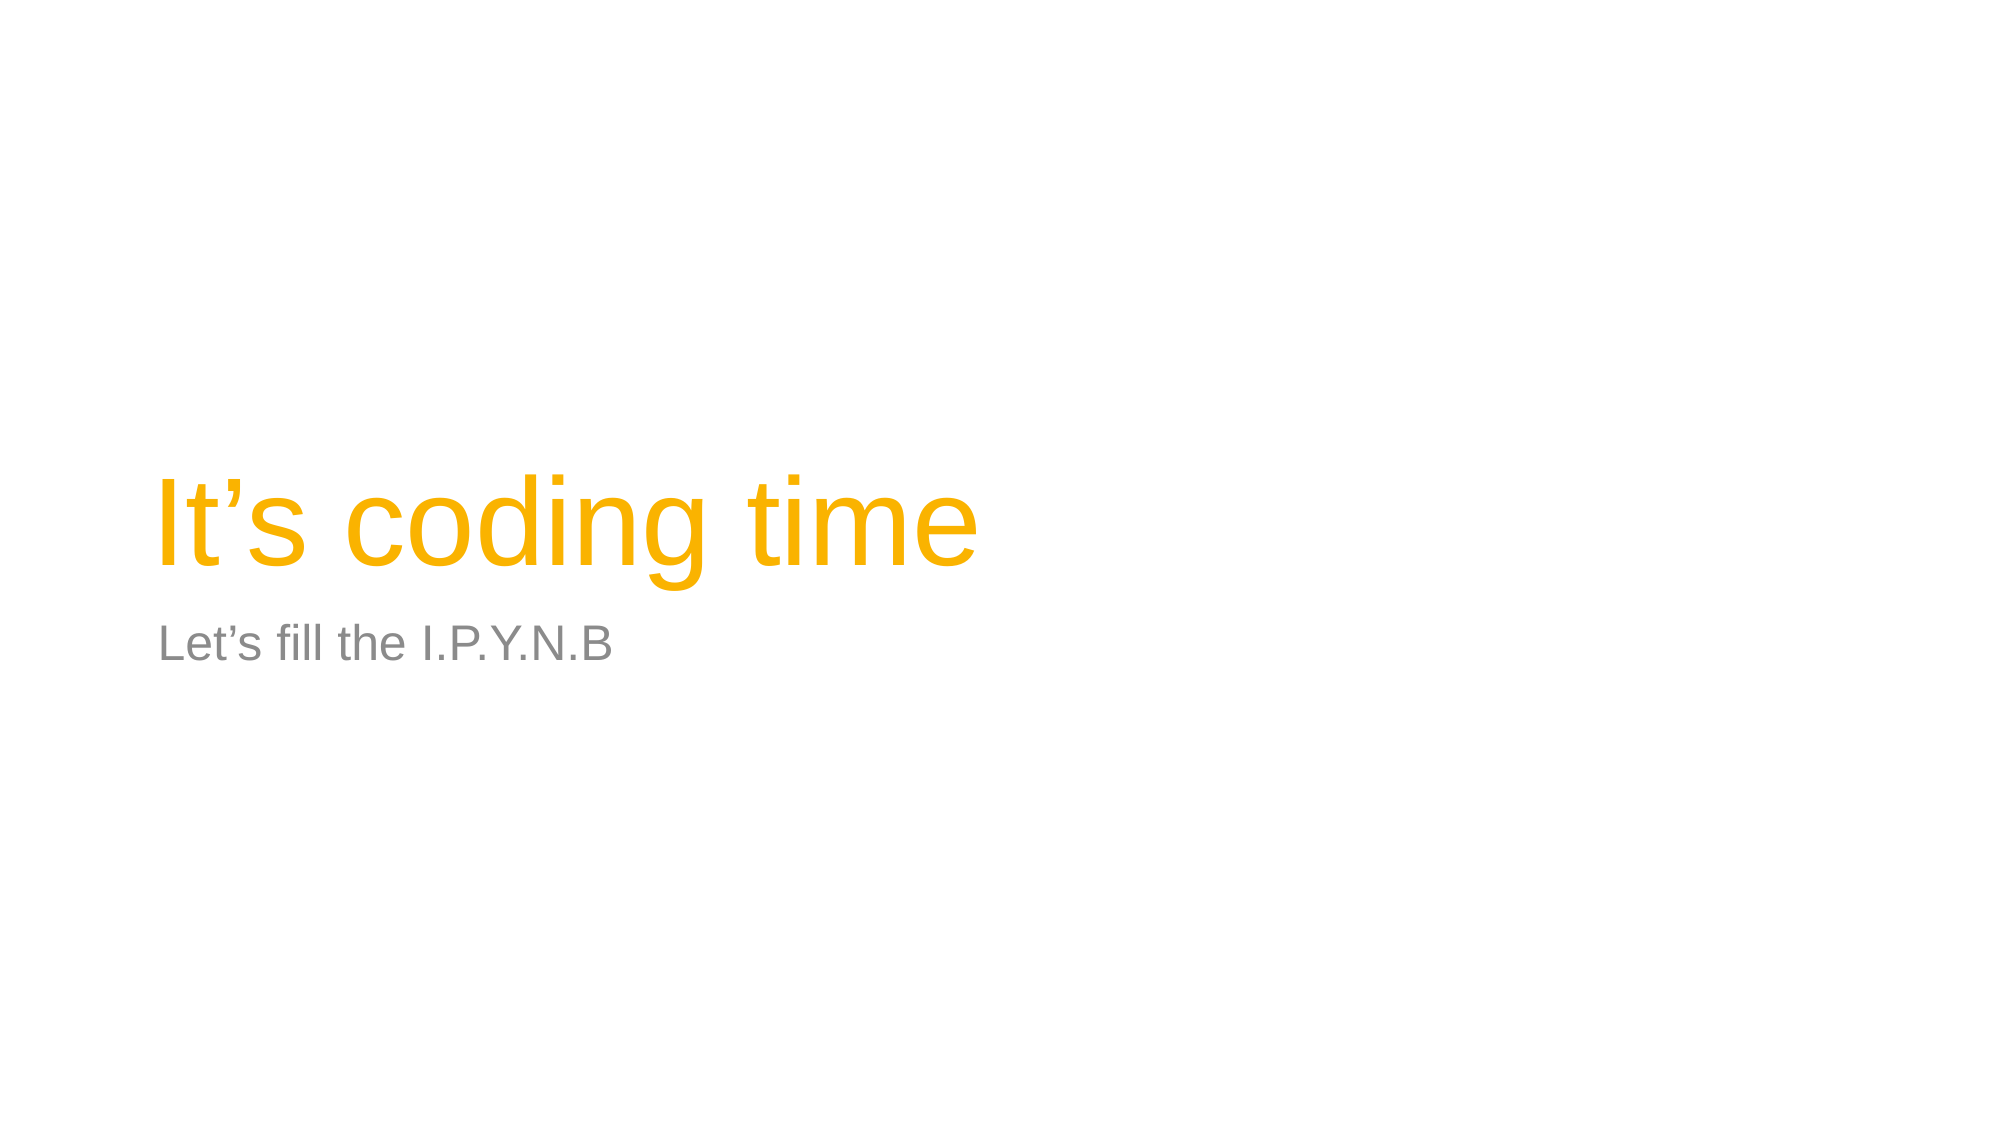

# It’s coding time
Let’s fill the I.P.Y.N.B